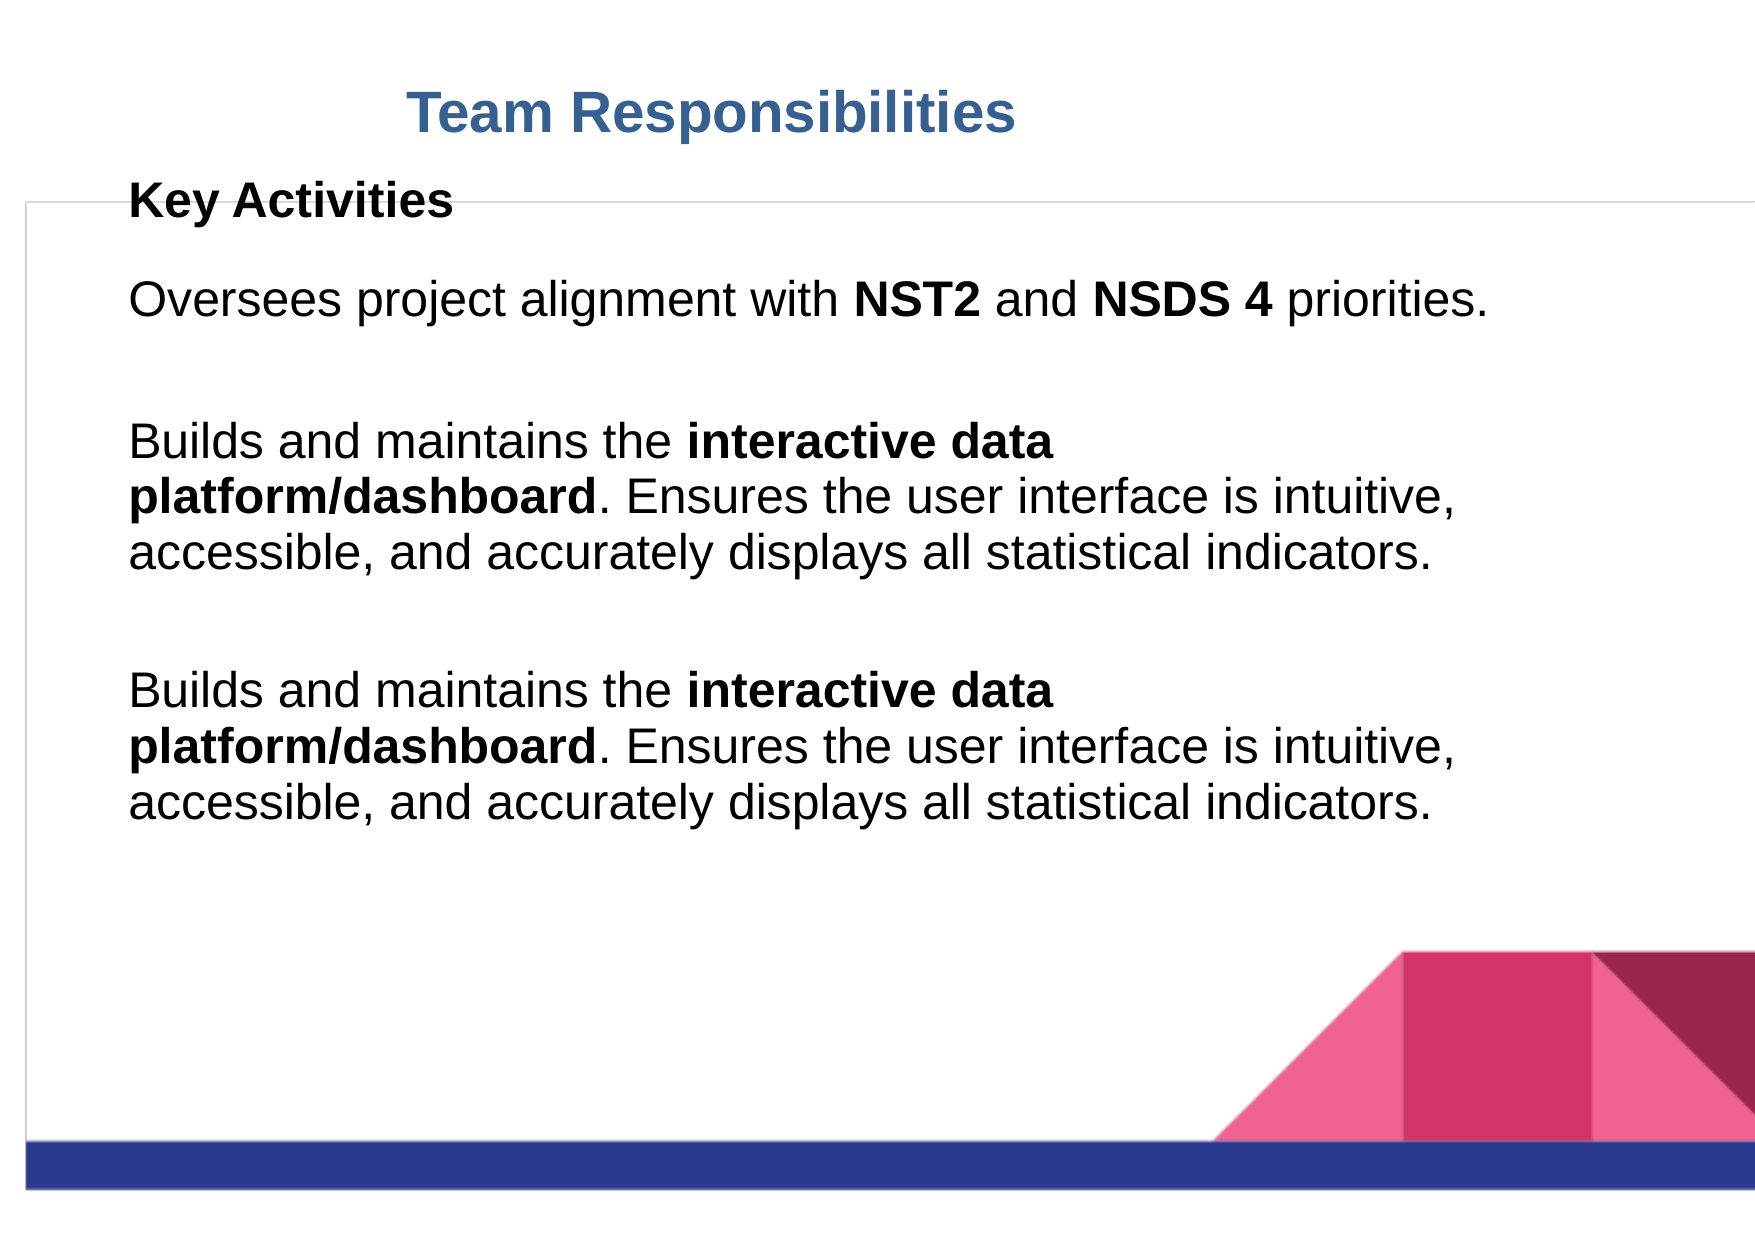

Team Responsibilities
| Key Activities |  |
| --- | --- |
| Oversees project alignment with NST2 and NSDS 4 priorities. |  |
| Builds and maintains the interactive data platform/dashboard. Ensures the user interface is intuitive, accessible, and accurately displays all statistical indicators. |  |
| Builds and maintains the interactive data platform/dashboard. Ensures the user interface is intuitive, accessible, and accurately displays all statistical indicators. |  |
|  |  |